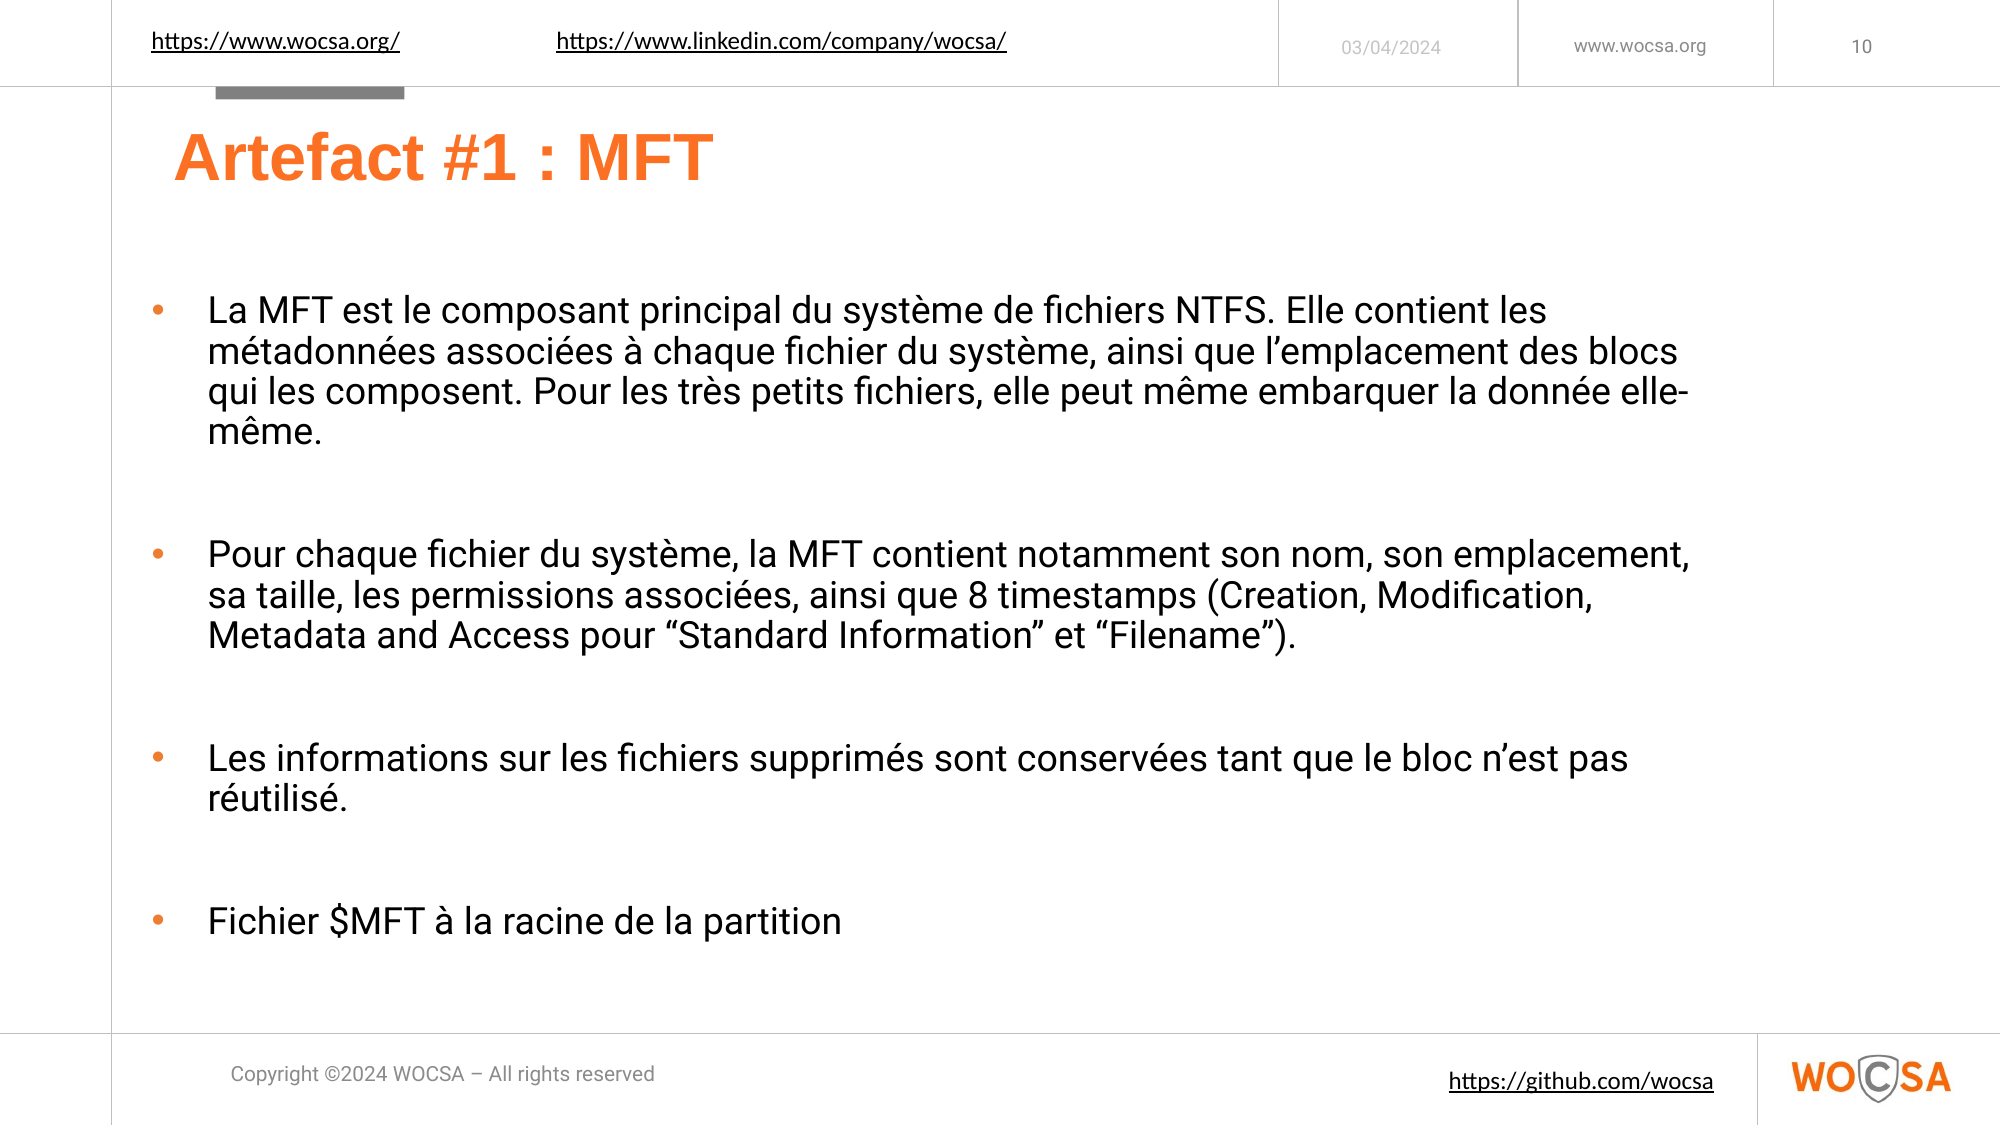

https://www.linkedin.com/company/wocsa/
https://www.wocsa.org/
03/04/2024
# Artefact #1 : MFT
La MFT est le composant principal du système de fichiers NTFS. Elle contient les métadonnées associées à chaque fichier du système, ainsi que l’emplacement des blocs qui les composent. Pour les très petits fichiers, elle peut même embarquer la donnée elle-même.

Pour chaque fichier du système, la MFT contient notamment son nom, son emplacement, sa taille, les permissions associées, ainsi que 8 timestamps (Creation, Modification, Metadata and Access pour “Standard Information” et “Filename”).

Les informations sur les fichiers supprimés sont conservées tant que le bloc n’est pas réutilisé.

Fichier $MFT à la racine de la partition
Copyright ©2024 WOCSA – All rights reserved
https://github.com/wocsa